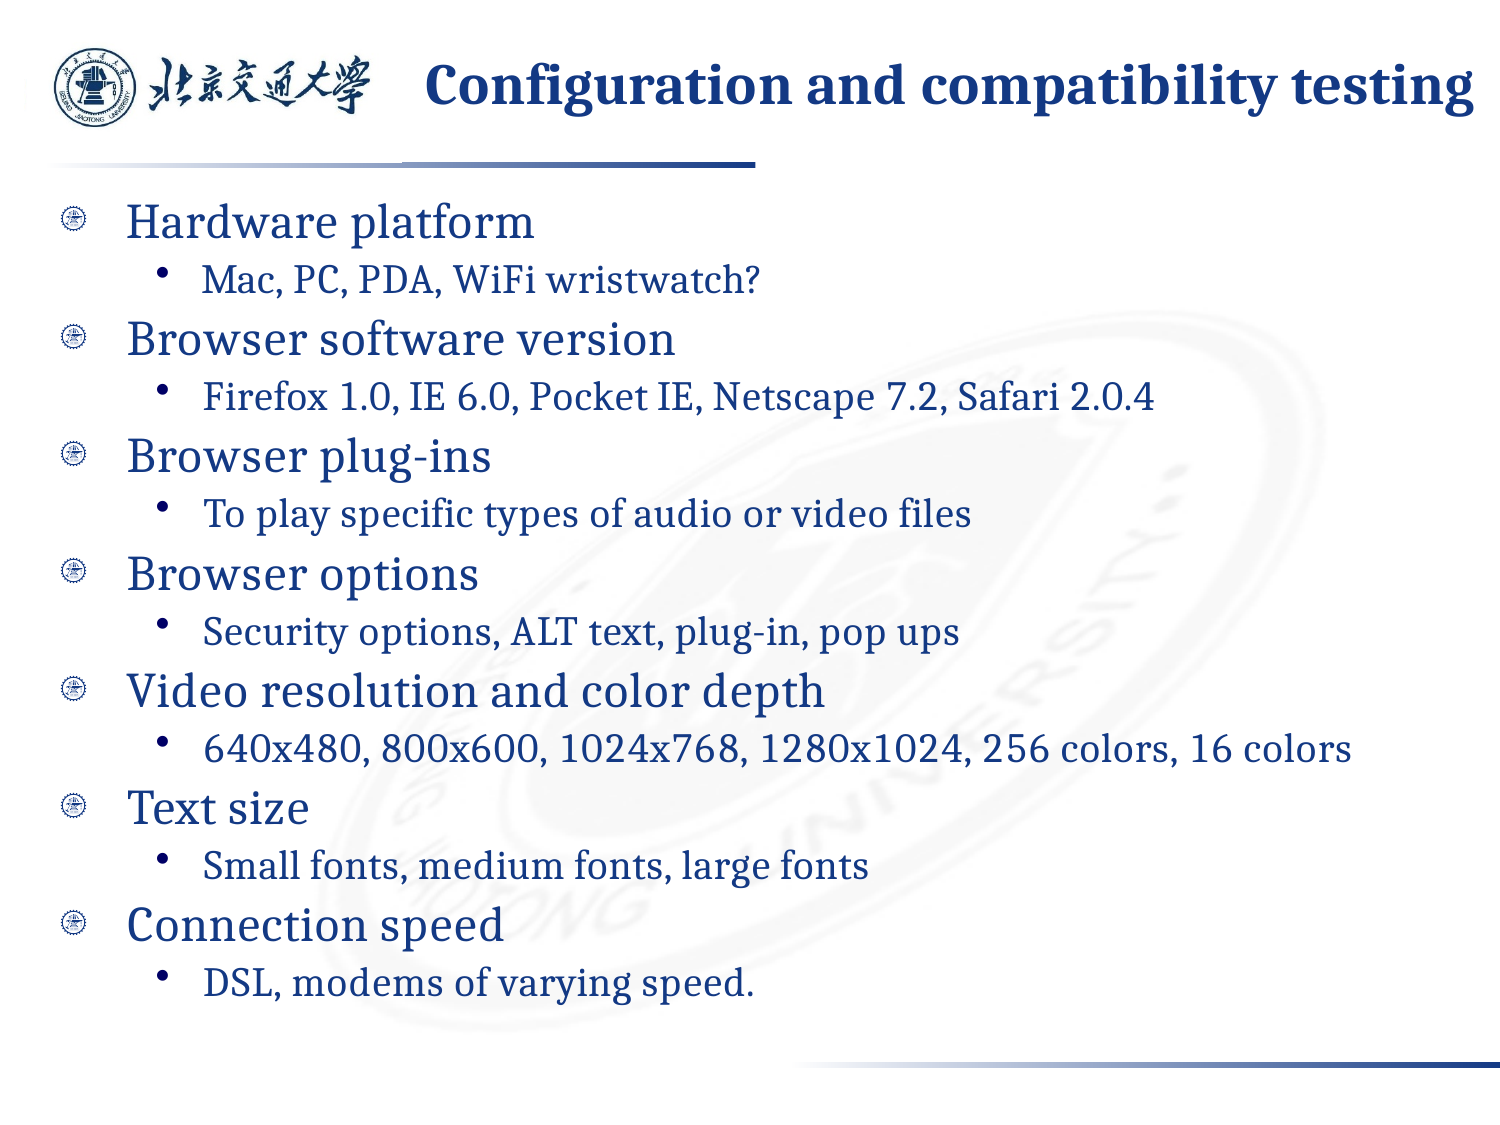

Configuration and compatibility testing
Hardware platform
Mac, PC, PDA, WiFi wristwatch?
Browser software version
Firefox 1.0, IE 6.0, Pocket IE, Netscape 7.2, Safari 2.0.4
Browser plug-ins
To play specific types of audio or video files
Browser options
Security options, ALT text, plug-in, pop ups
Video resolution and color depth
640x480, 800x600, 1024x768, 1280x1024, 256 colors, 16 colors
Text size
Small fonts, medium fonts, large fonts
Connection speed
DSL, modems of varying speed.